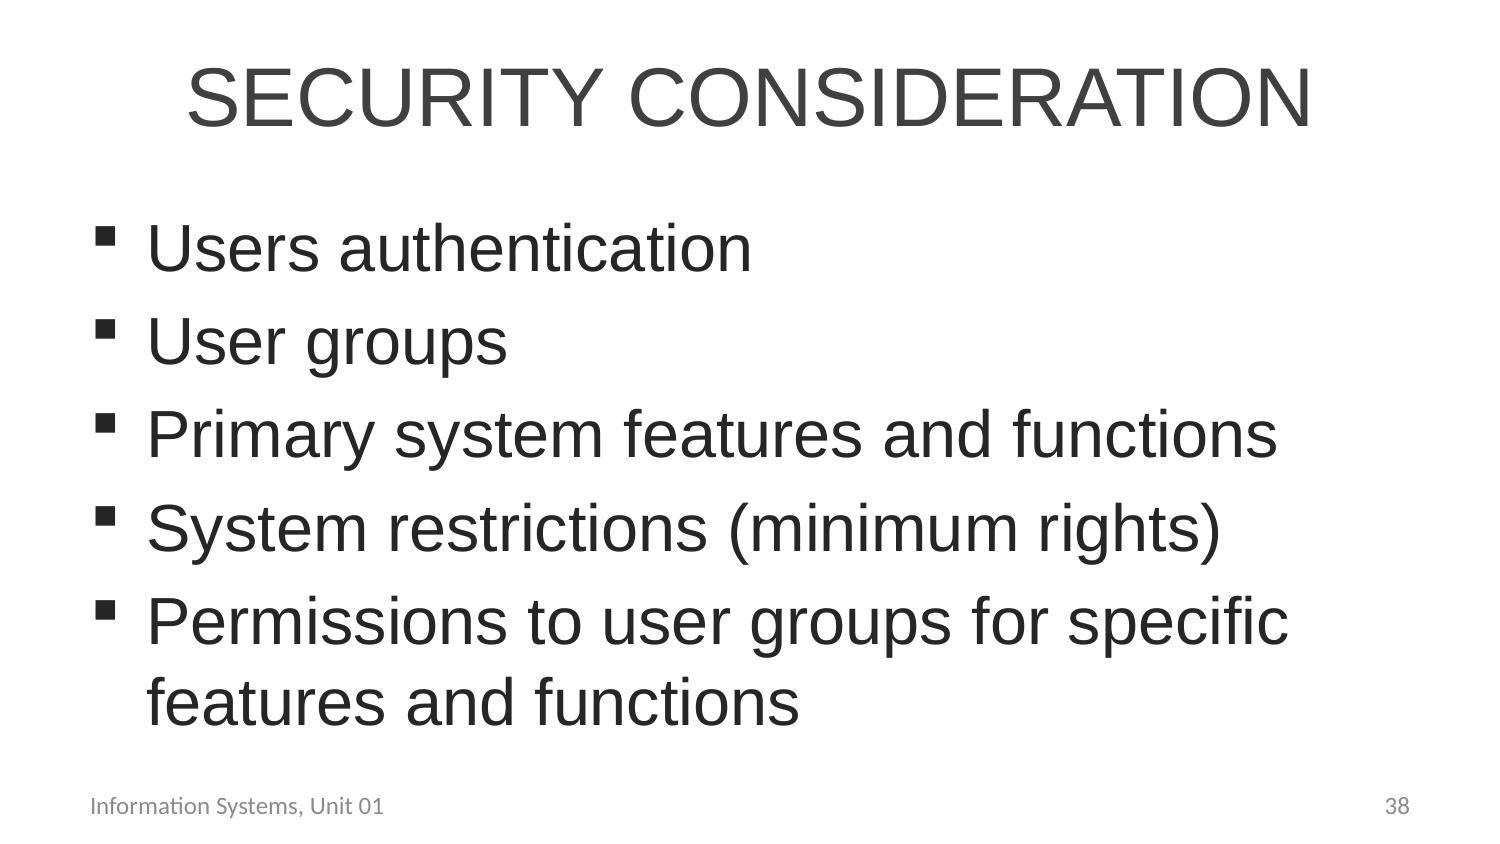

# Security Consideration
Users authentication
User groups
Primary system features and functions
System restrictions (minimum rights)
Permissions to user groups for specific features and functions
Information Systems, Unit 01
38